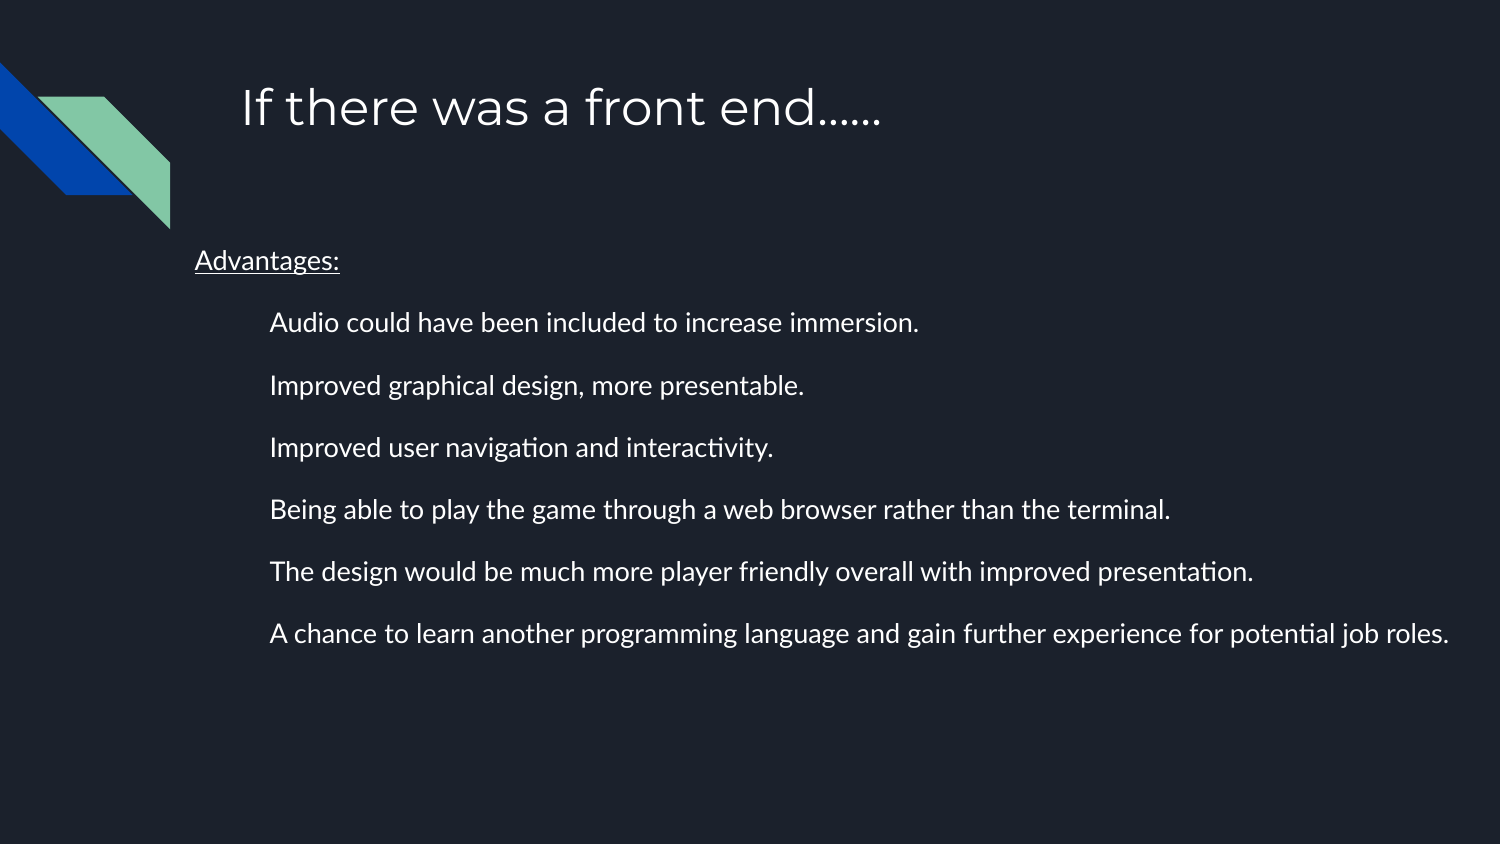

# If there was a front end……
Advantages:
Audio could have been included to increase immersion.
Improved graphical design, more presentable.
Improved user navigation and interactivity.
Being able to play the game through a web browser rather than the terminal.
The design would be much more player friendly overall with improved presentation.
A chance to learn another programming language and gain further experience for potential job roles.